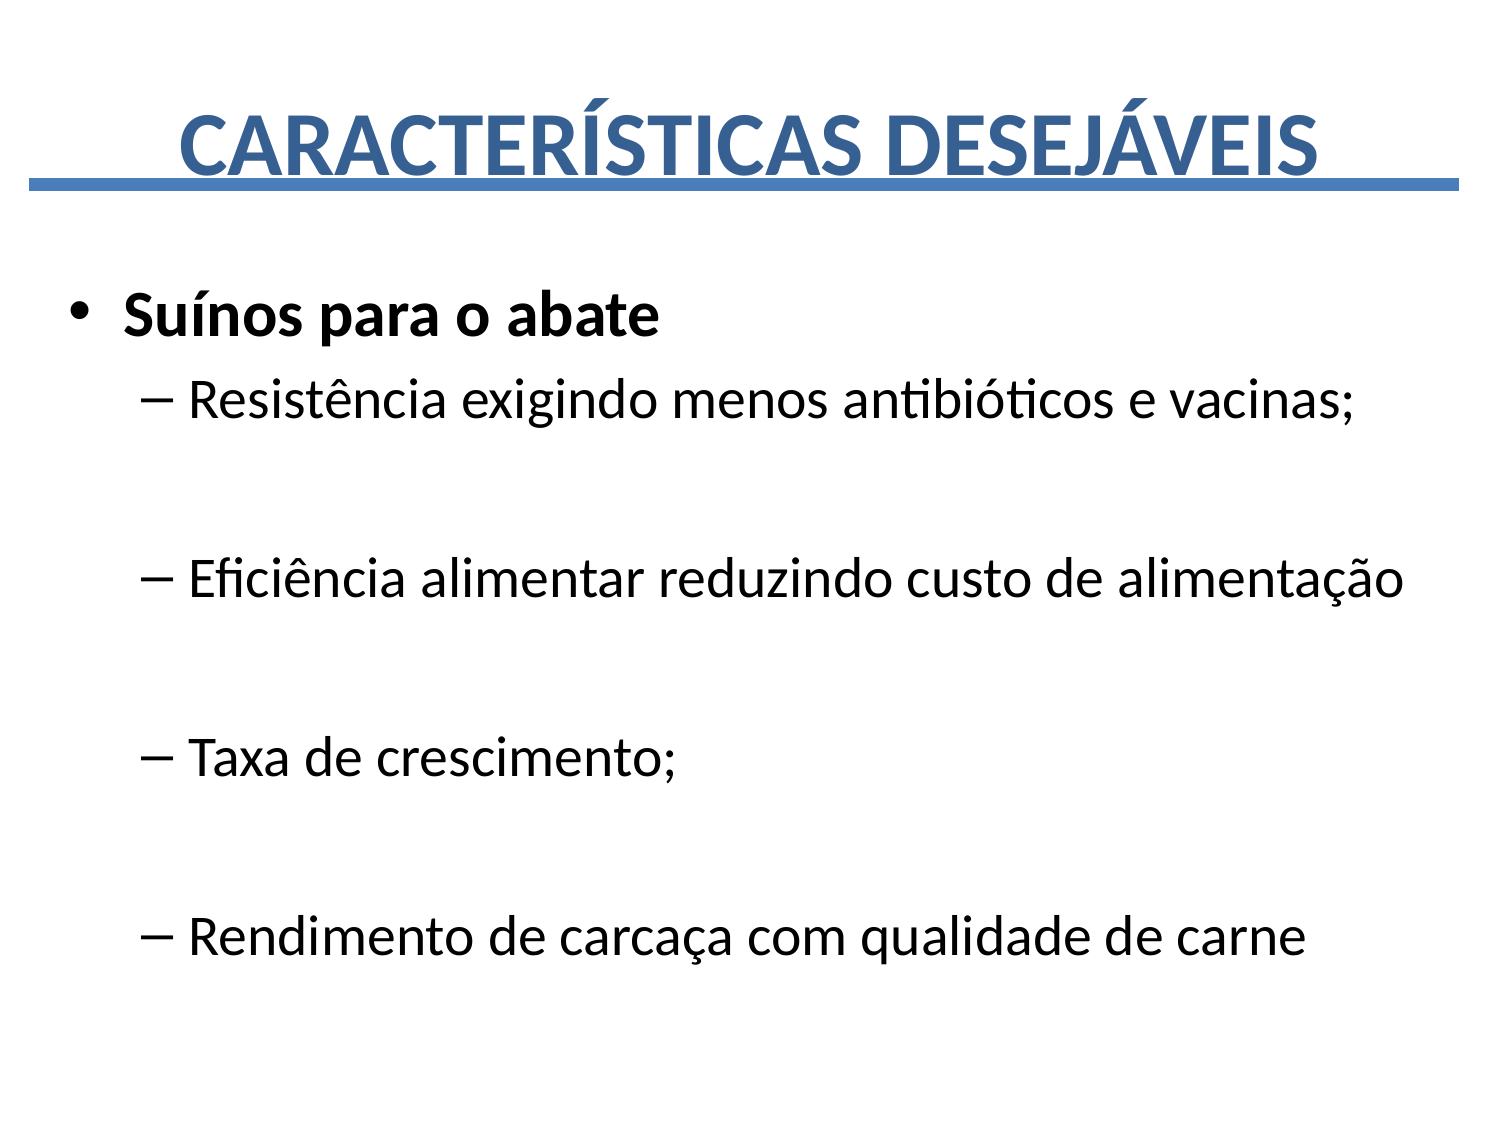

# CARACTERÍSTICAS DESEJÁVEIS
Suínos para o abate
Resistência exigindo menos antibióticos e vacinas;

Eficiência alimentar reduzindo custo de alimentação

Taxa de crescimento;

Rendimento de carcaça com qualidade de carne